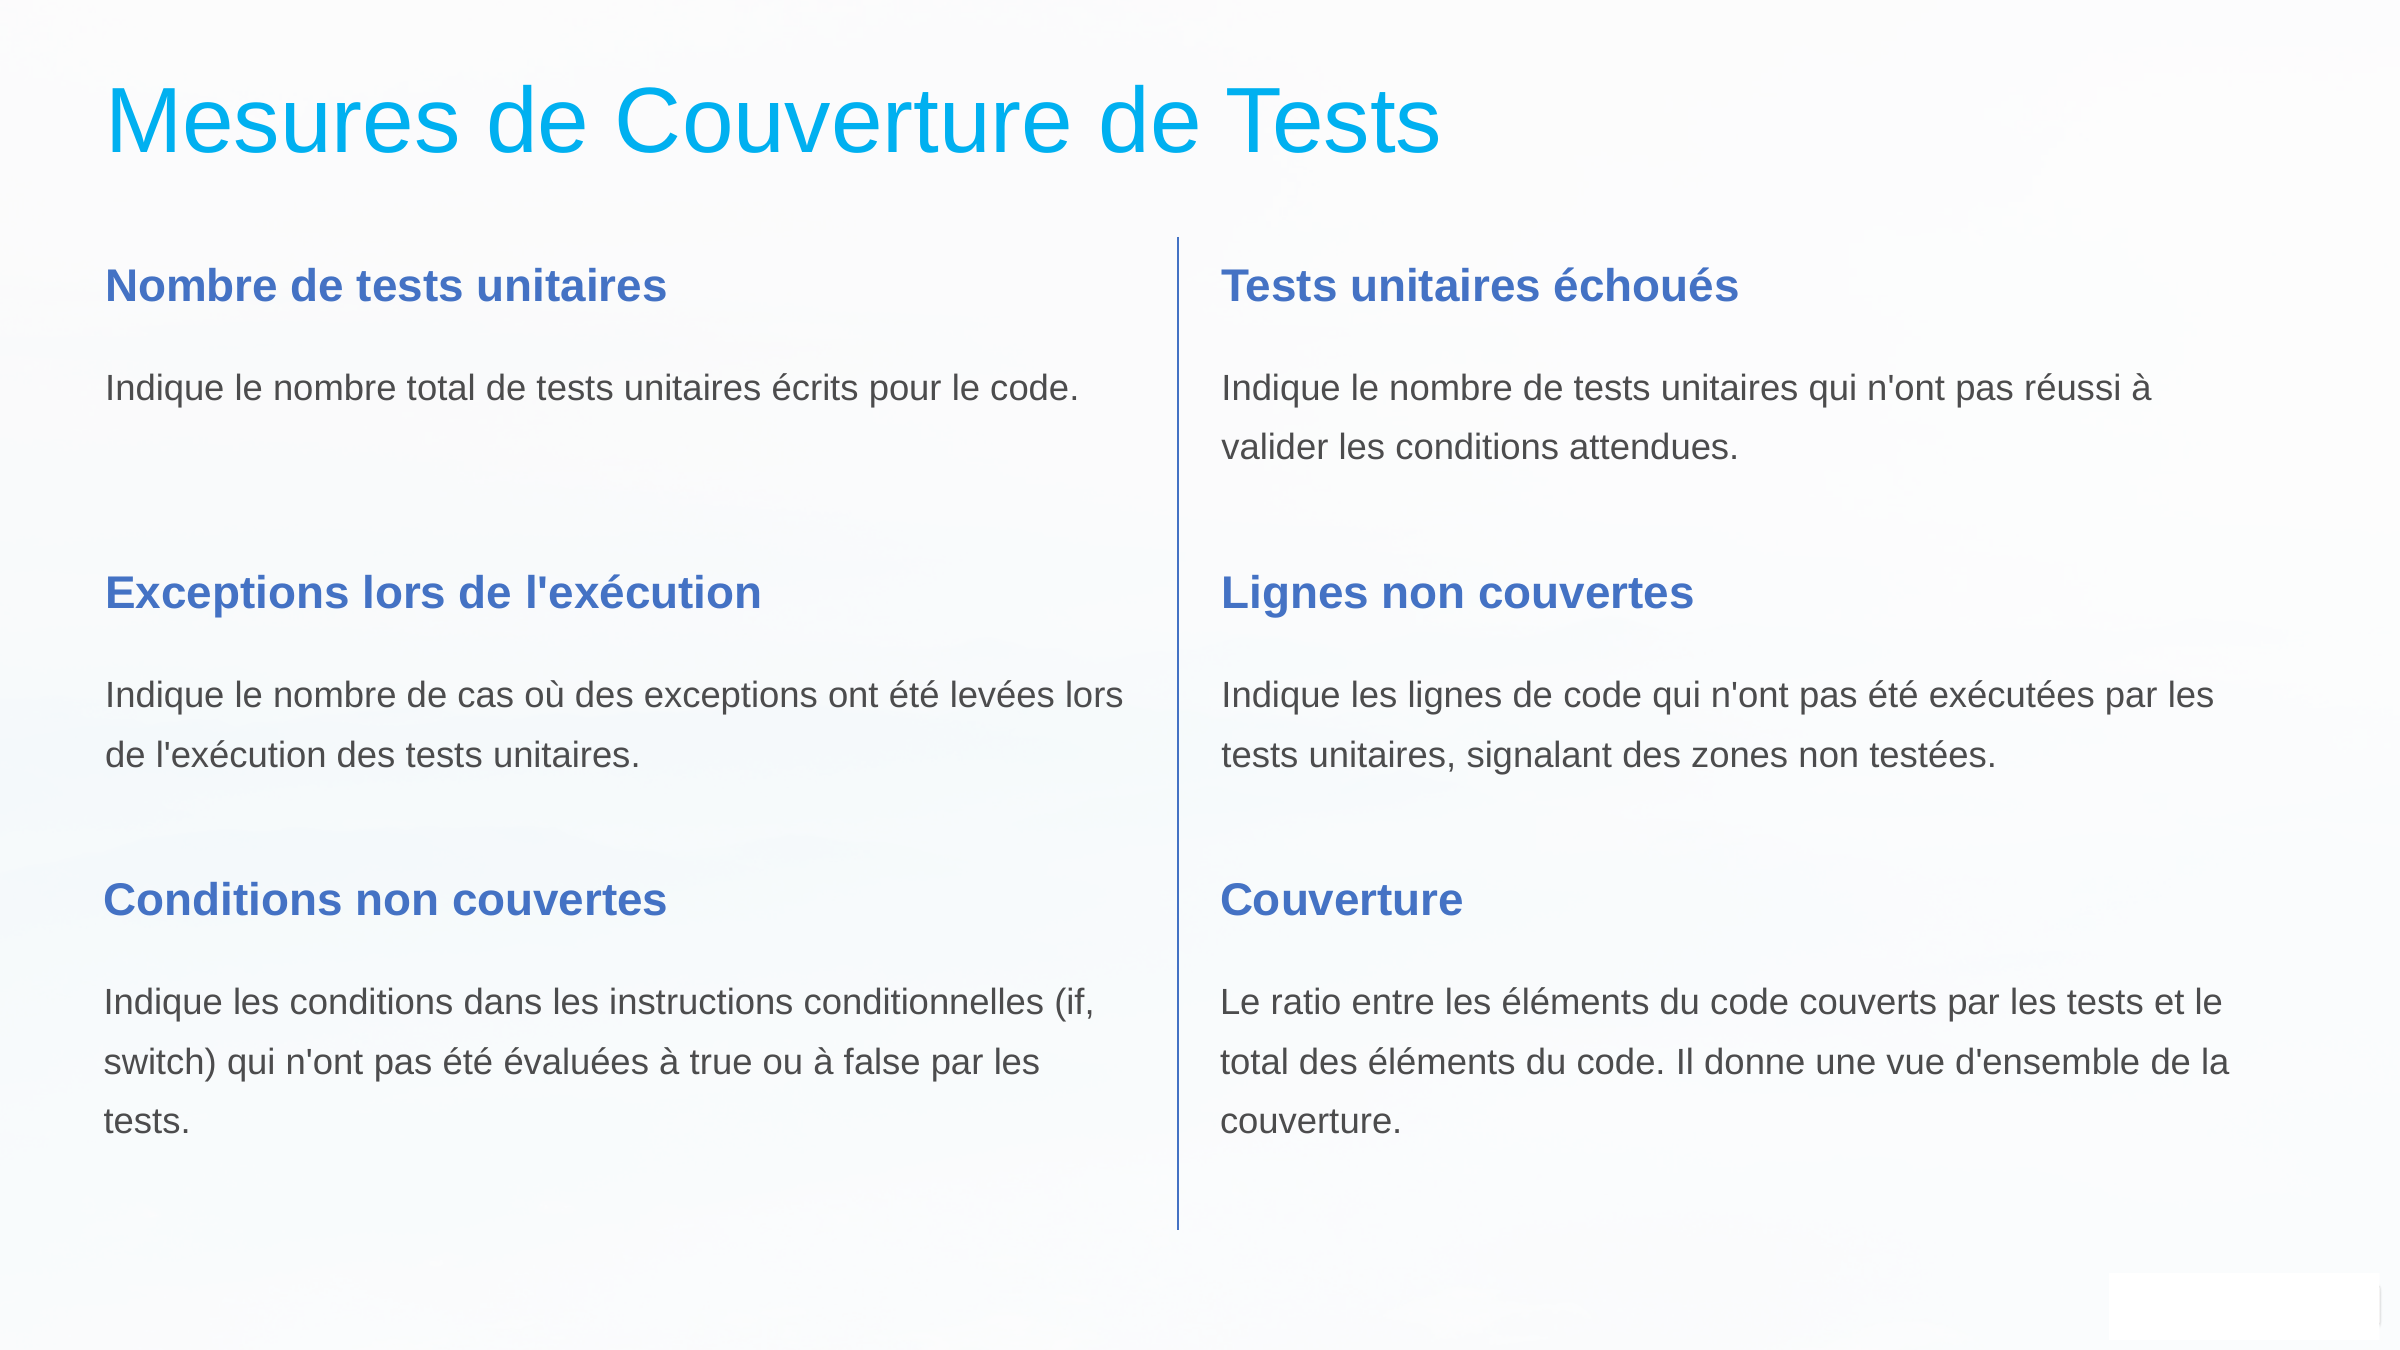

Mesures de Couverture de Tests
Nombre de tests unitaires
Tests unitaires échoués
Indique le nombre total de tests unitaires écrits pour le code.
Indique le nombre de tests unitaires qui n'ont pas réussi à valider les conditions attendues.
Exceptions lors de l'exécution
Lignes non couvertes
Indique le nombre de cas où des exceptions ont été levées lors de l'exécution des tests unitaires.
Indique les lignes de code qui n'ont pas été exécutées par les tests unitaires, signalant des zones non testées.
Conditions non couvertes
Couverture
Indique les conditions dans les instructions conditionnelles (if, switch) qui n'ont pas été évaluées à true ou à false par les tests.
Le ratio entre les éléments du code couverts par les tests et le total des éléments du code. Il donne une vue d'ensemble de la couverture.